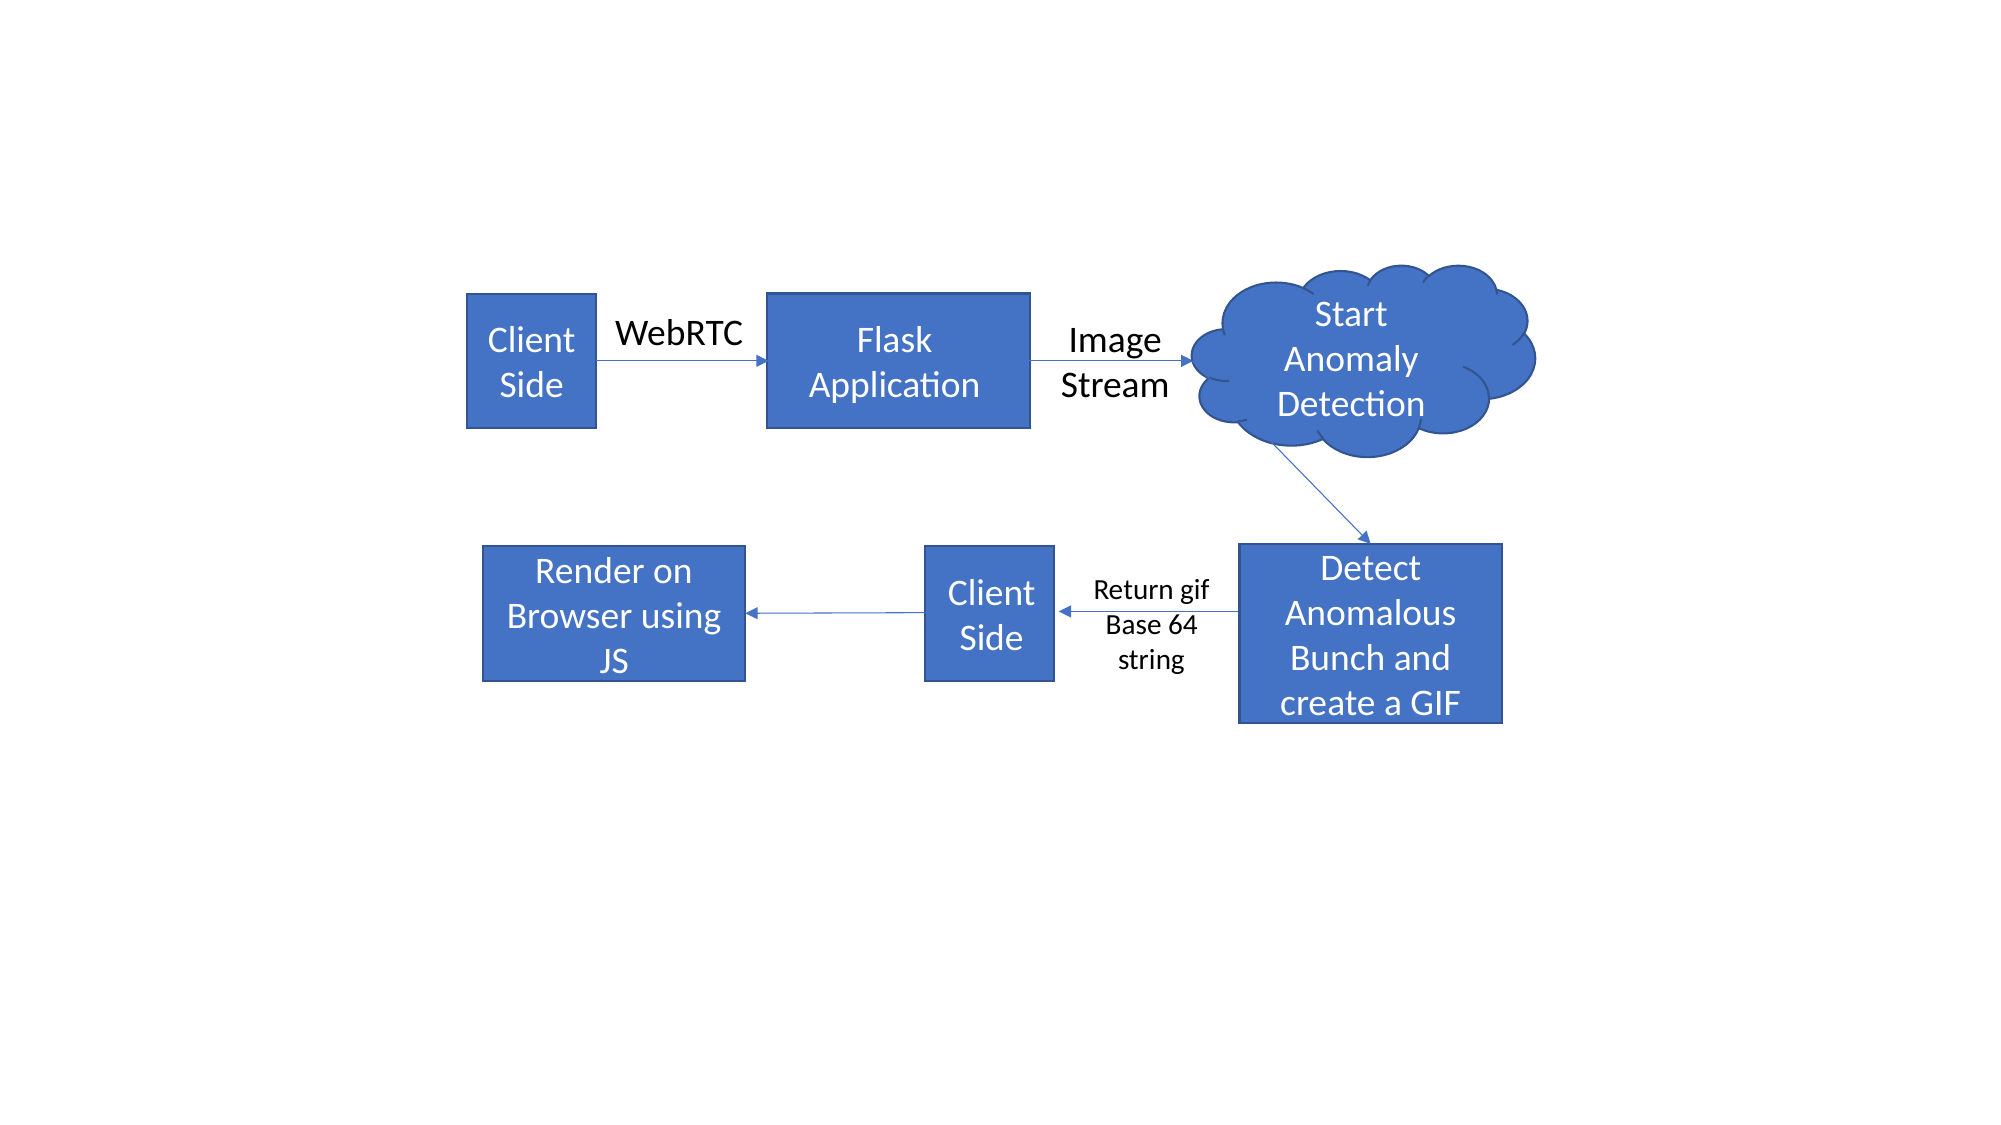

Start Anomaly Detection

WebRTC
Image Stream
Flask Application
Client
Side
Detect Anomalous Bunch and create a GIF

Render on Browser using JS
Client
Side
Return gif Base 64 string